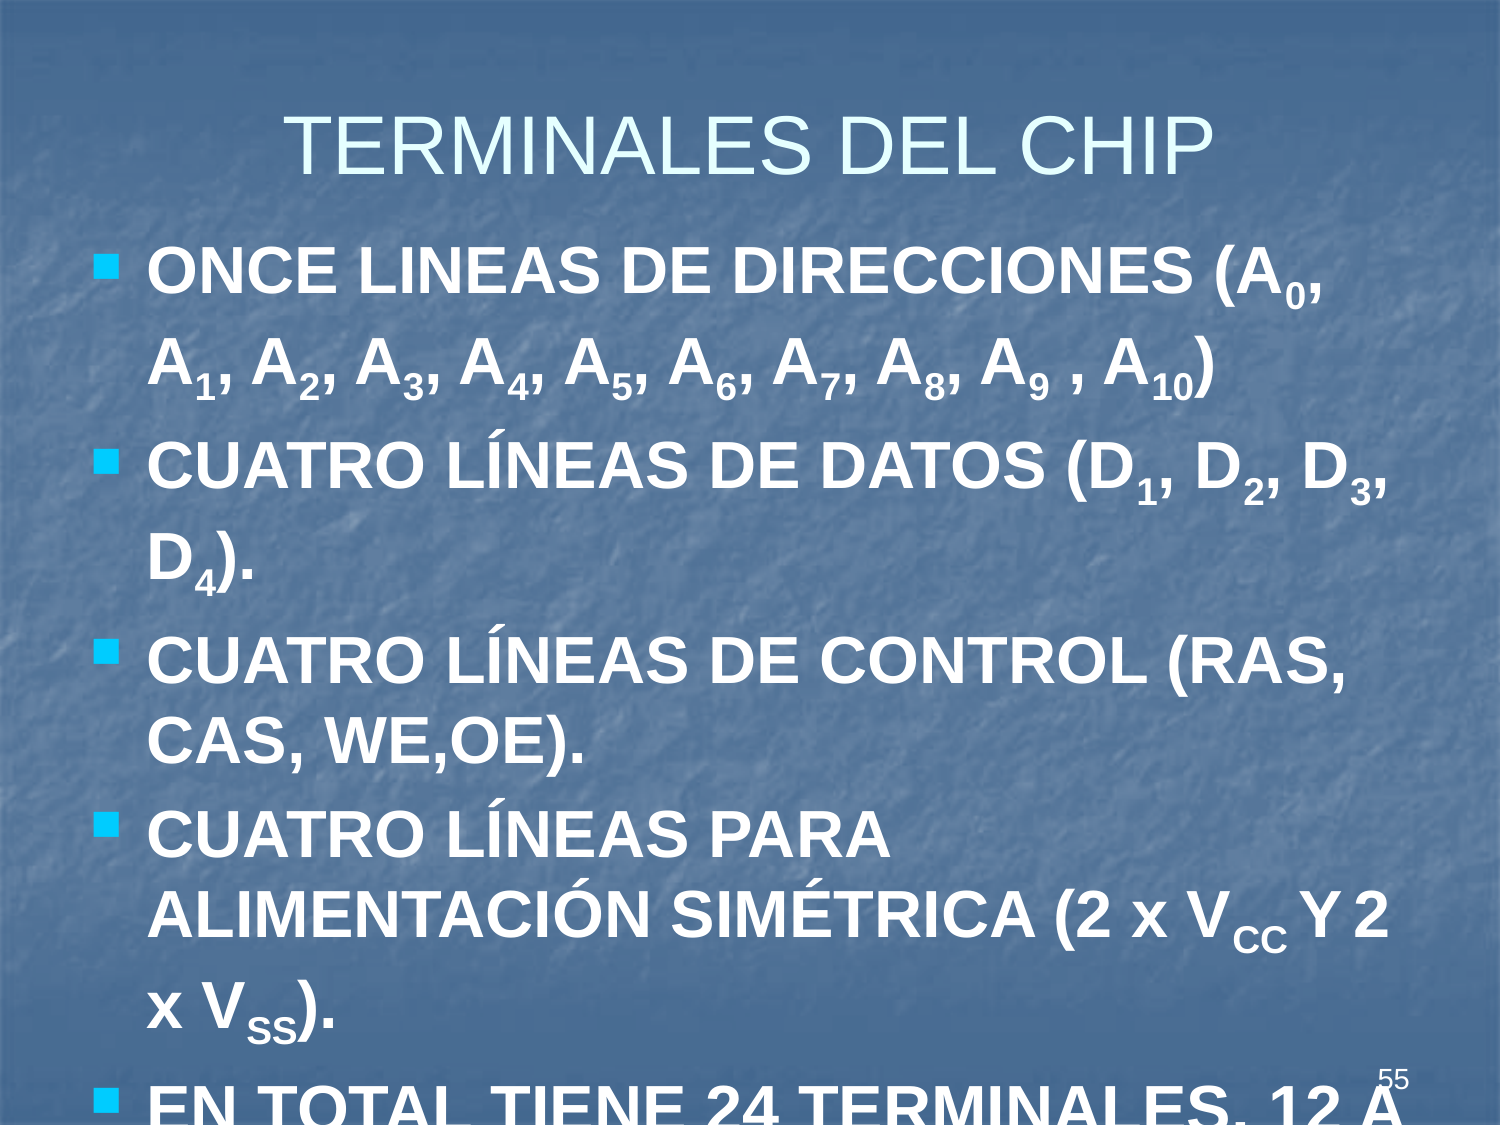

# TERMINALES DEL CHIP
ONCE LINEAS DE DIRECCIONES (A0, A1, A2, A3, A4, A5, A6, A7, A8, A9 , A10)
CUATRO LÍNEAS DE DATOS (D1, D2, D3, D4).
CUATRO LÍNEAS DE CONTROL (RAS, CAS, WE,OE).
CUATRO LÍNEAS PARA ALIMENTACIÓN SIMÉTRICA (2 x VCC Y 2 x VSS).
EN TOTAL TIENE 24 TERMINALES, 12 A CADA LADO, DE LOS CUALES UNO NO SE USA (NC).
55